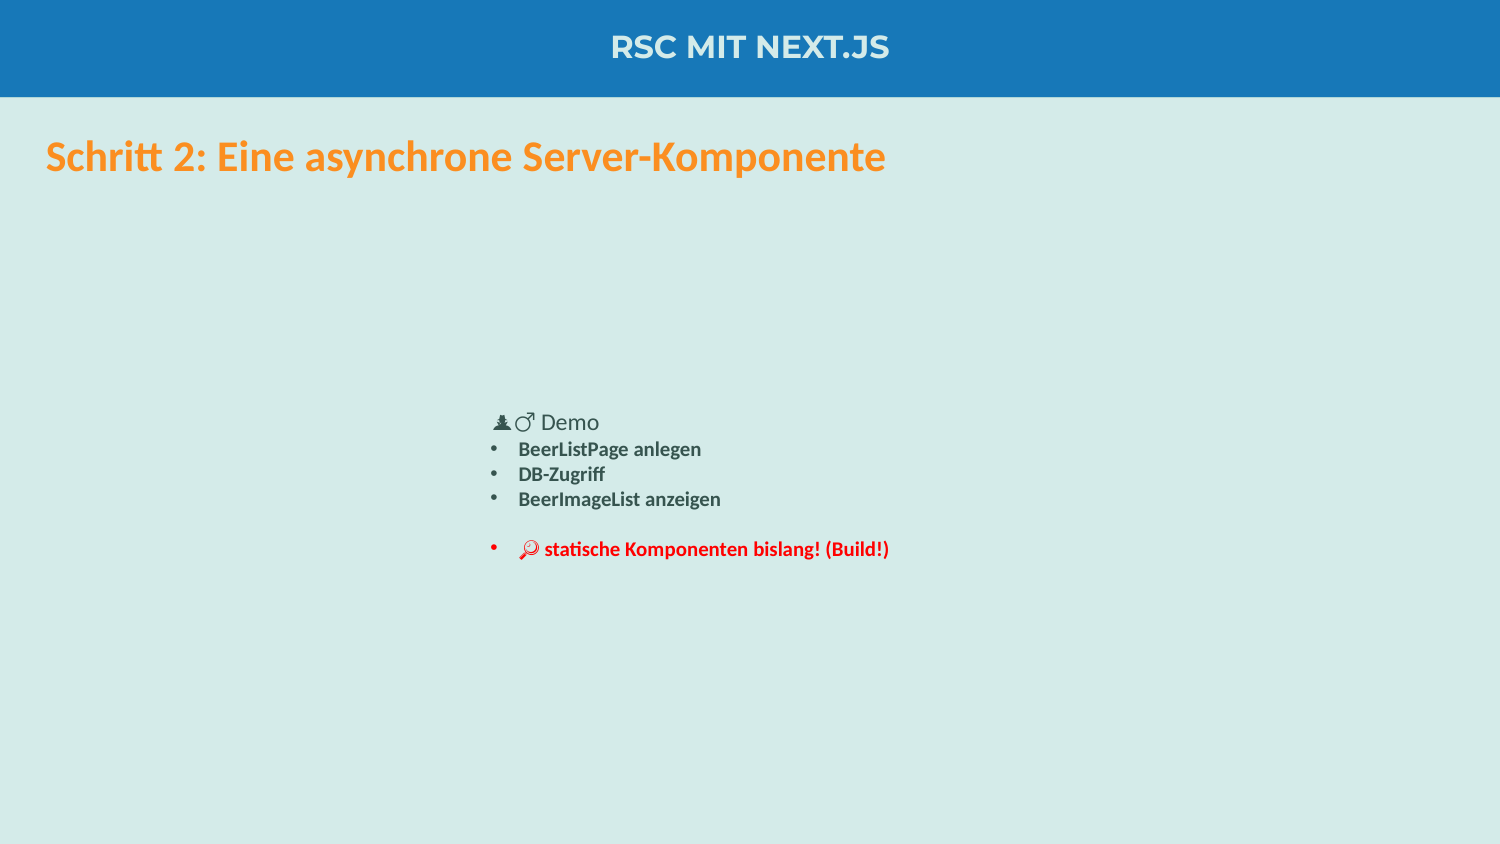

RSC mit Next.js
#
Schritt 2: Eine asynchrone Server-Komponente

🕵️‍♂️ Demo
BeerListPage anlegen
DB-Zugriff
BeerImageList anzeigen

🔎 statische Komponenten bislang! (Build!)